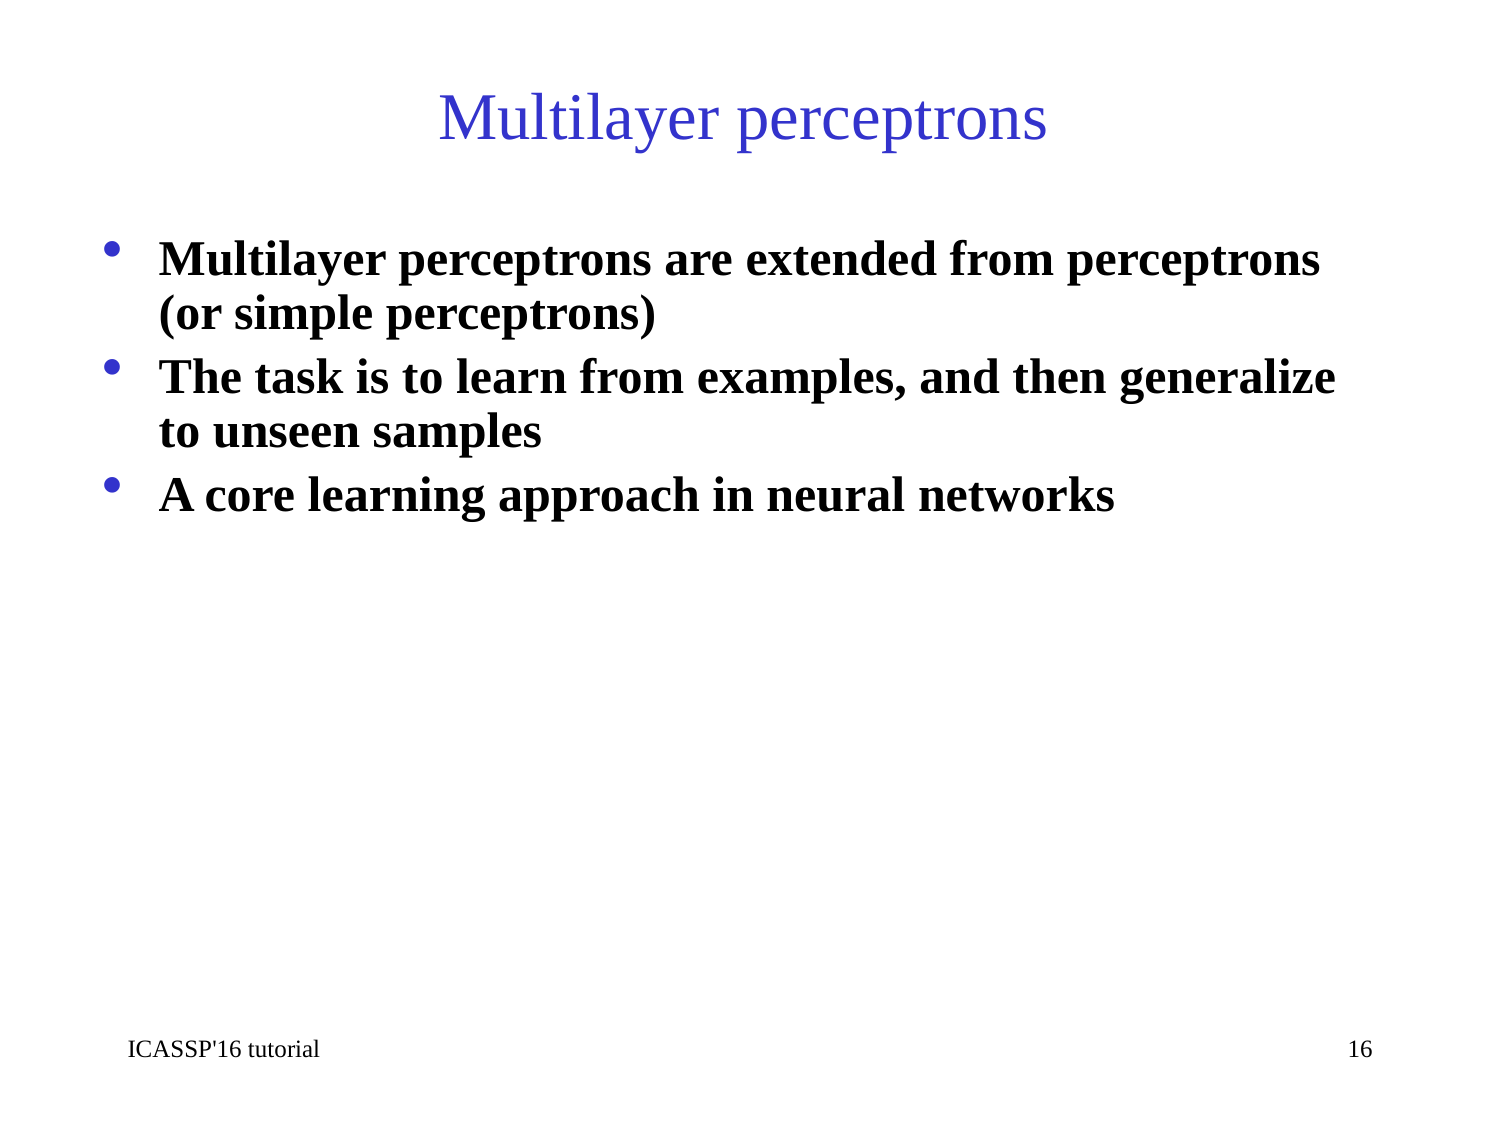

# Multilayer perceptrons
Multilayer perceptrons are extended from perceptrons (or simple perceptrons)
The task is to learn from examples, and then generalize to unseen samples
A core learning approach in neural networks
ICASSP'16 tutorial
16